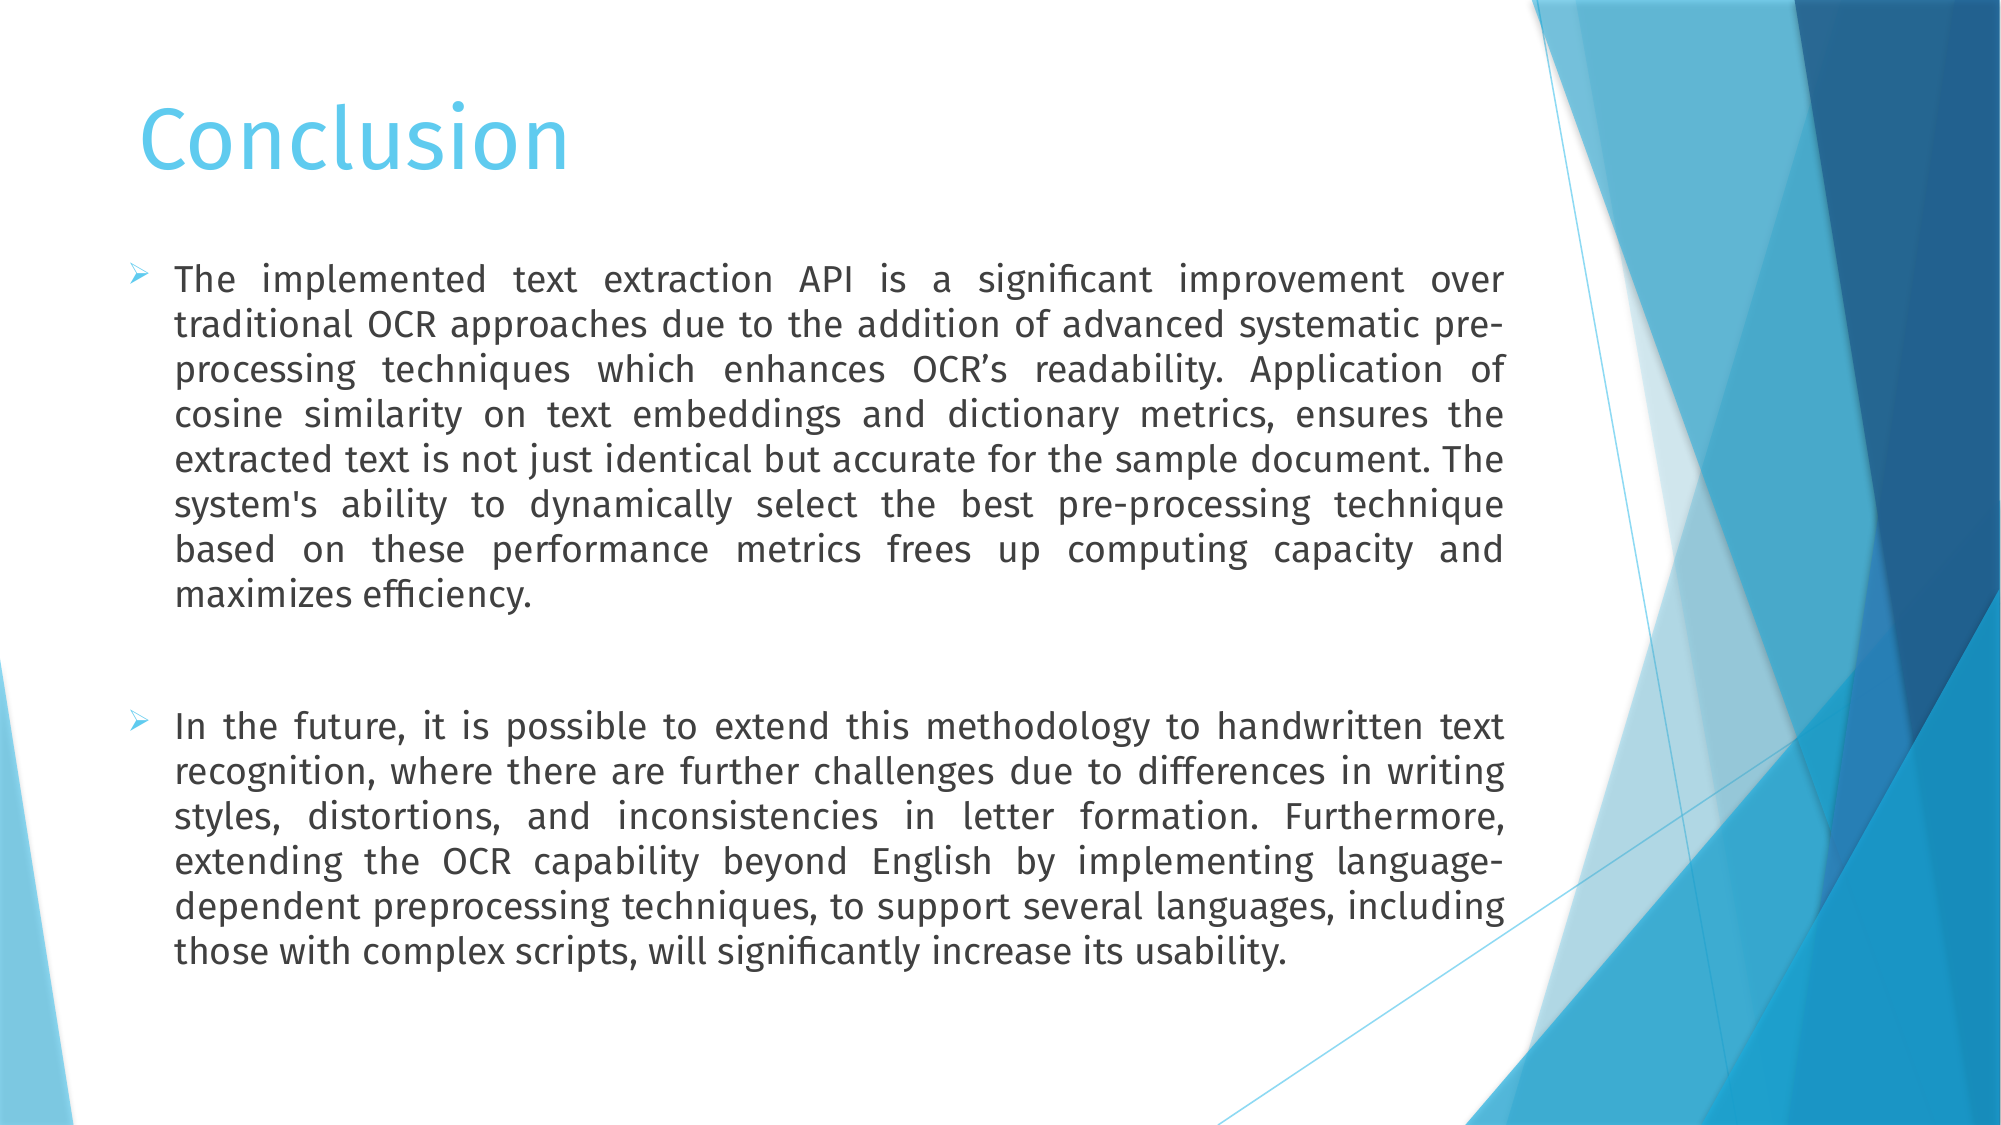

# Conclusion
The implemented text extraction API is a significant improvement over traditional OCR approaches due to the addition of advanced systematic pre-processing techniques which enhances OCR’s readability. Application of cosine similarity on text embeddings and dictionary metrics, ensures the extracted text is not just identical but accurate for the sample document. The system's ability to dynamically select the best pre-processing technique based on these performance metrics frees up computing capacity and maximizes efficiency.

In the future, it is possible to extend this methodology to handwritten text recognition, where there are further challenges due to differences in writing styles, distortions, and inconsistencies in letter formation. Furthermore, extending the OCR capability beyond English by implementing language-dependent preprocessing techniques, to support several languages, including those with complex scripts, will significantly increase its usability.